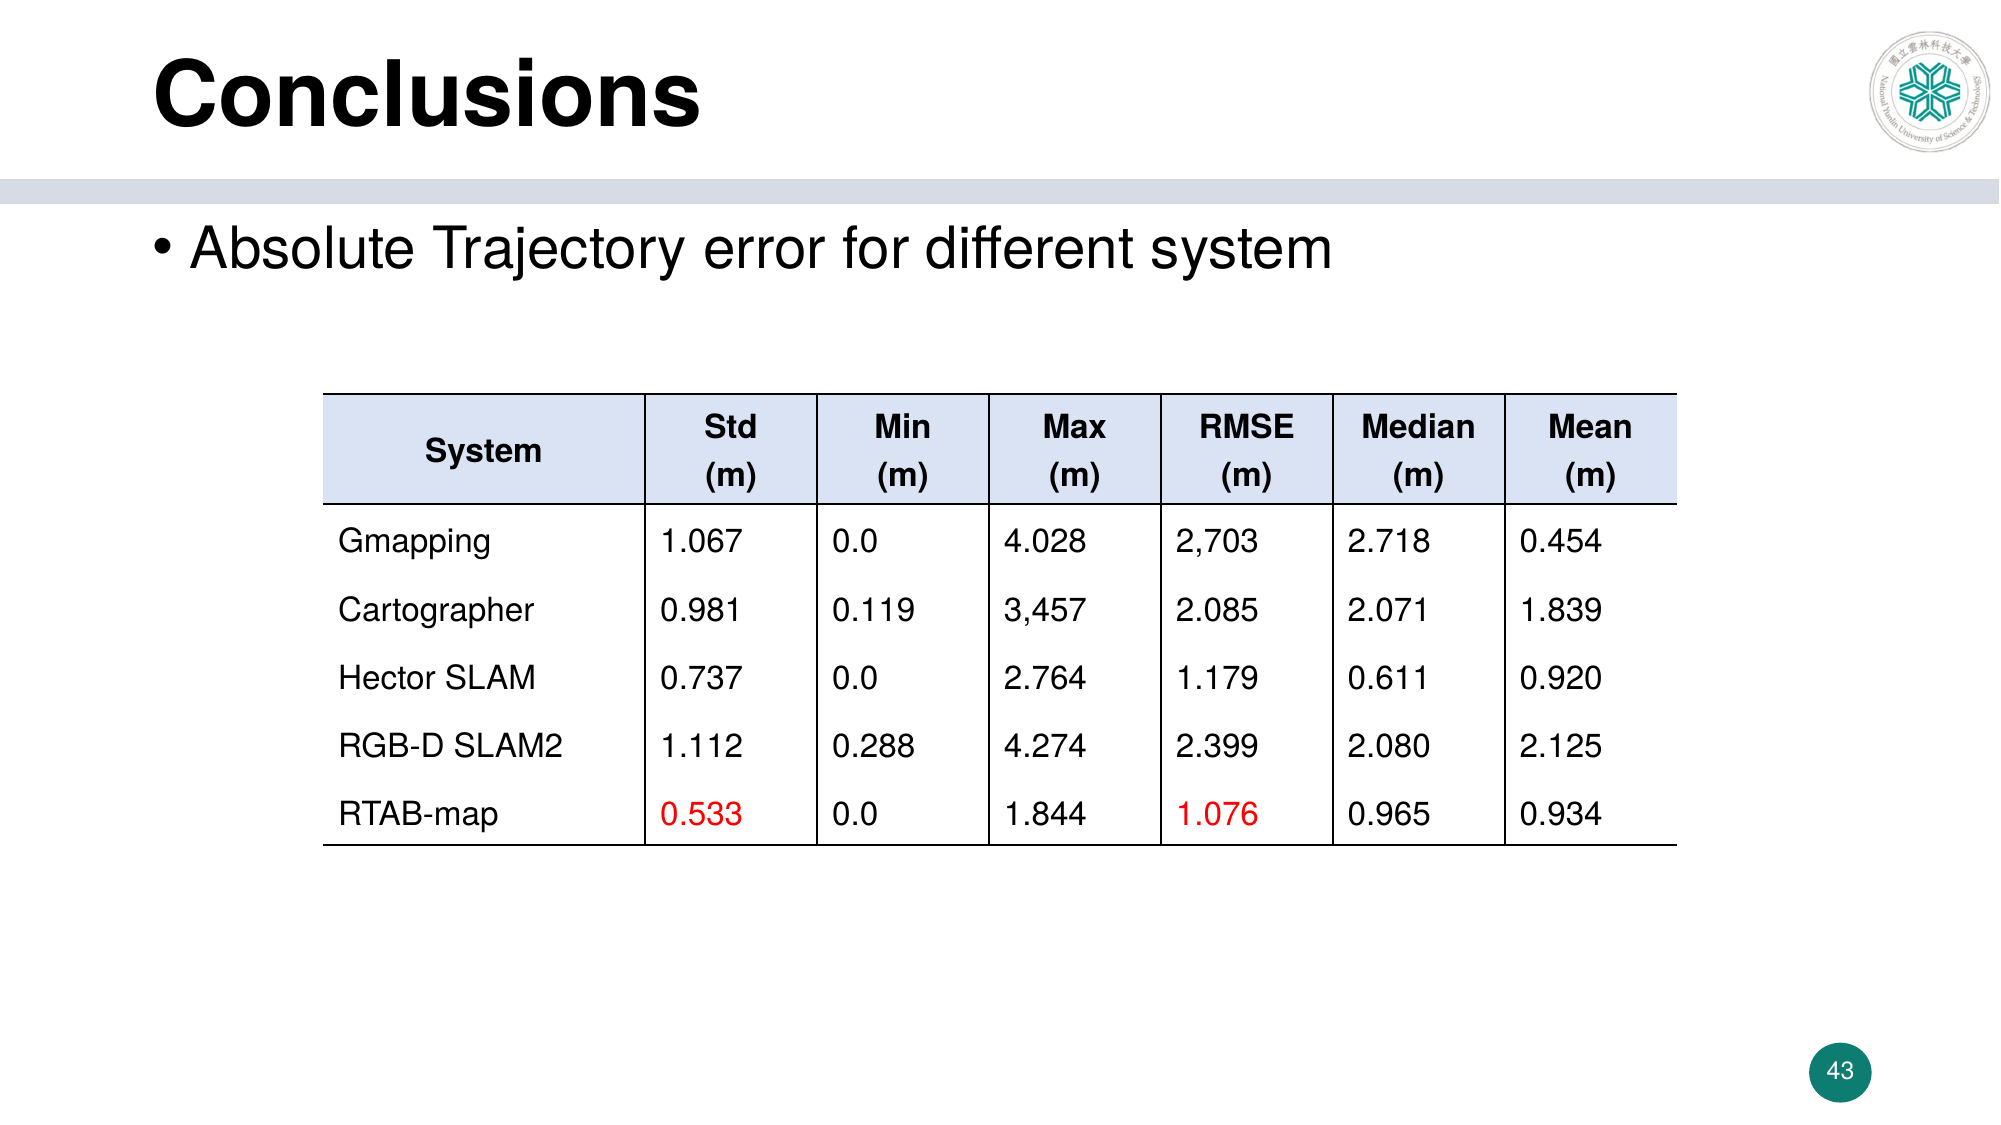

# Conclusions
Absolute Trajectory error for different system
| System | Std (m) | Min (m) | Max (m) | RMSE (m) | Median (m) | Mean (m) |
| --- | --- | --- | --- | --- | --- | --- |
| Gmapping | 1.067 | 0.0 | 4.028 | 2,703 | 2.718 | 0.454 |
| Cartographer | 0.981 | 0.119 | 3,457 | 2.085 | 2.071 | 1.839 |
| Hector SLAM | 0.737 | 0.0 | 2.764 | 1.179 | 0.611 | 0.920 |
| RGB-D SLAM2 | 1.112 | 0.288 | 4.274 | 2.399 | 2.080 | 2.125 |
| RTAB-map | 0.533 | 0.0 | 1.844 | 1.076 | 0.965 | 0.934 |
43